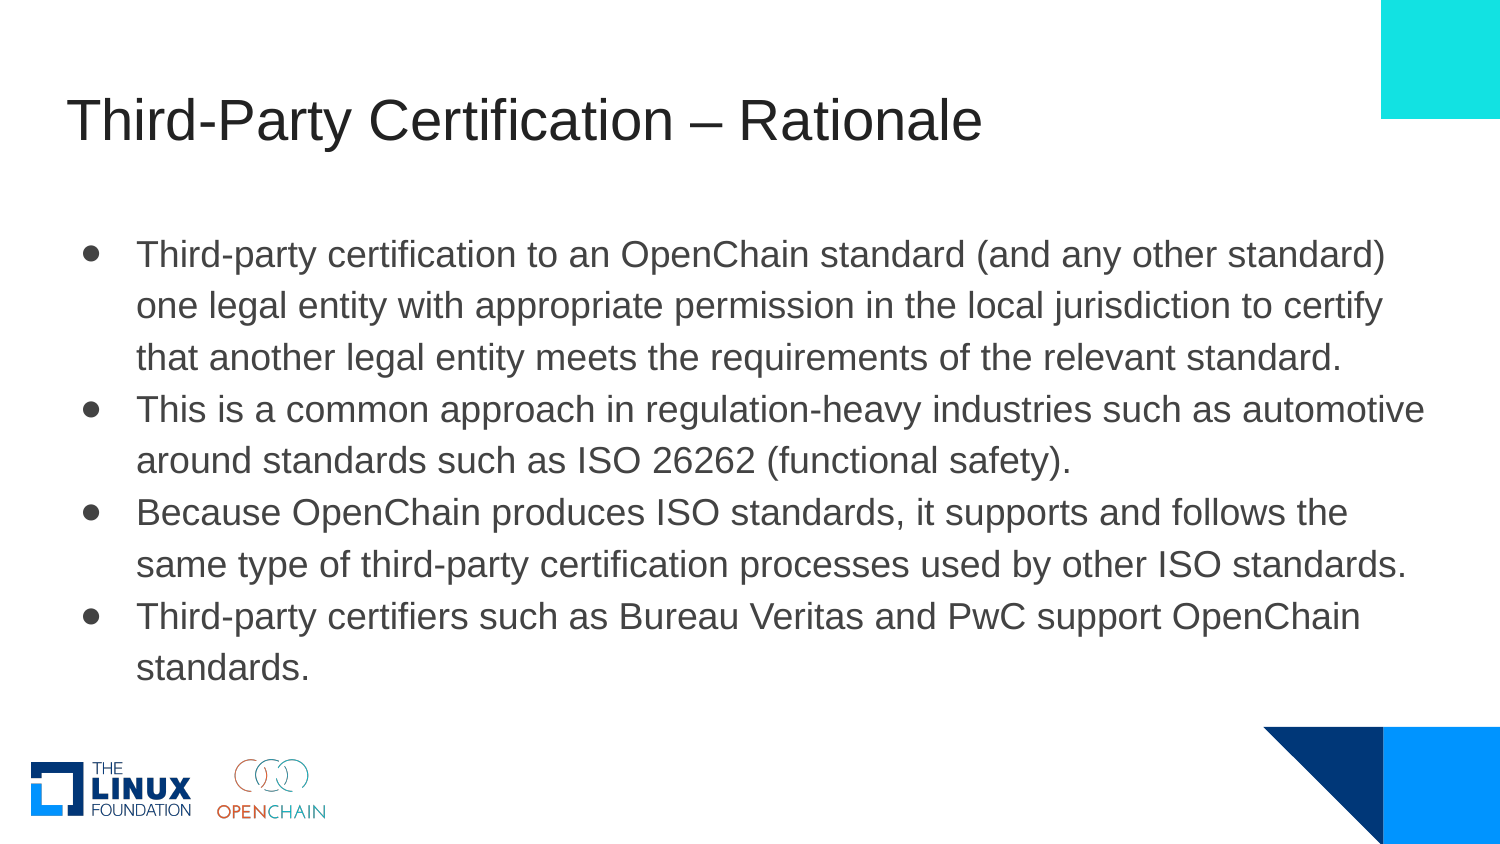

# Third-Party Certification – Rationale
Third-party certification to an OpenChain standard (and any other standard) one legal entity with appropriate permission in the local jurisdiction to certify that another legal entity meets the requirements of the relevant standard.
This is a common approach in regulation-heavy industries such as automotive around standards such as ISO 26262 (functional safety).
Because OpenChain produces ISO standards, it supports and follows the same type of third-party certification processes used by other ISO standards.
Third-party certifiers such as Bureau Veritas and PwC support OpenChain standards.